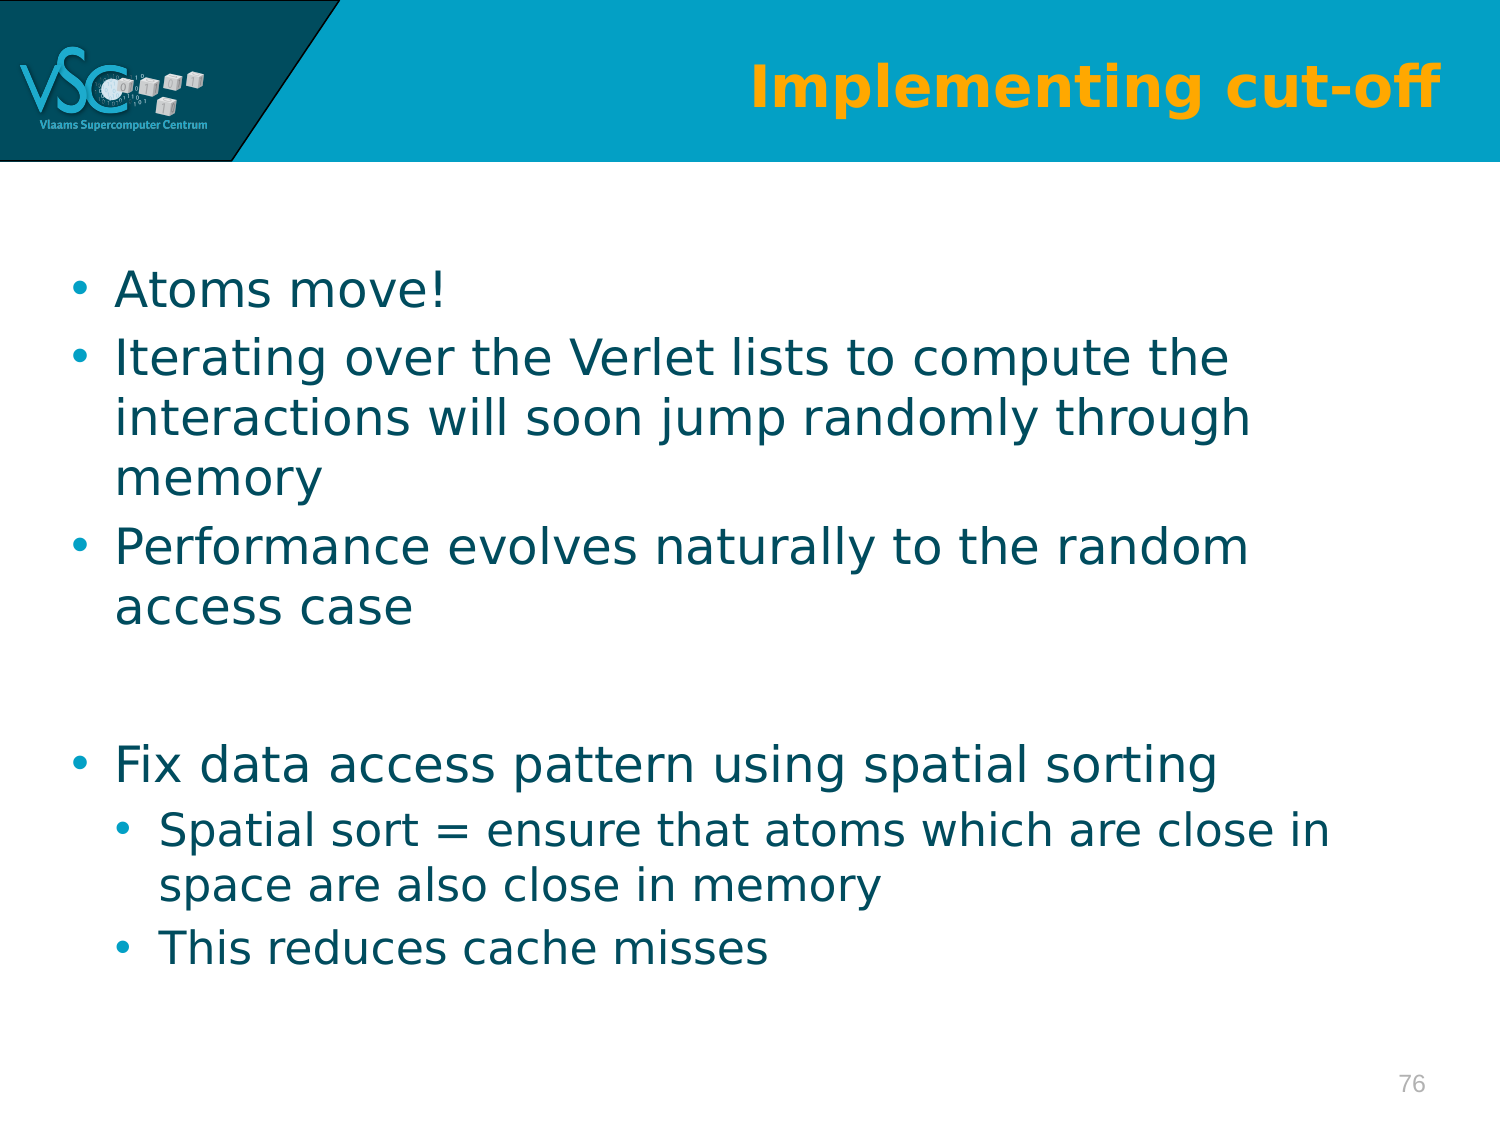

# Implementing cut-off
Atoms move!
Iterating over the Verlet lists to compute the interactions will soon jump randomly through memory
Performance evolves naturally to the random access case

Fix data access pattern using spatial sorting
Spatial sort = ensure that atoms which are close in space are also close in memory
This reduces cache misses
76